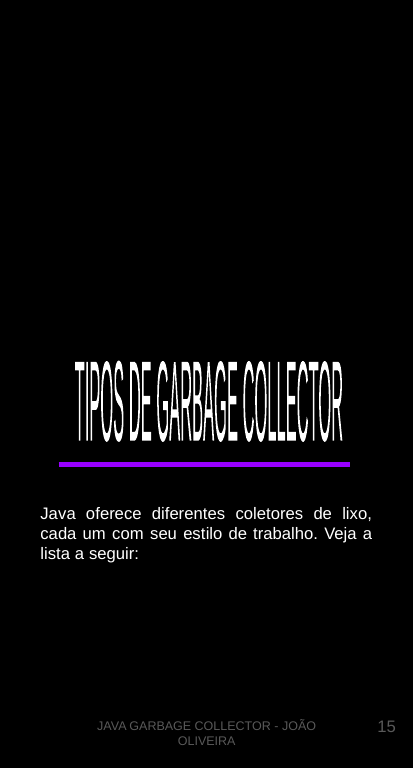

06
TIPOS DE GARBAGE
 COLLECTOR
TIPOS DE GARBAGE
 COLLECTOR
Java oferece diferentes coletores de lixo, cada um com seu estilo de trabalho. Veja a lista a seguir:
15
JAVA GARBAGE COLLECTOR - JOÃO OLIVEIRA